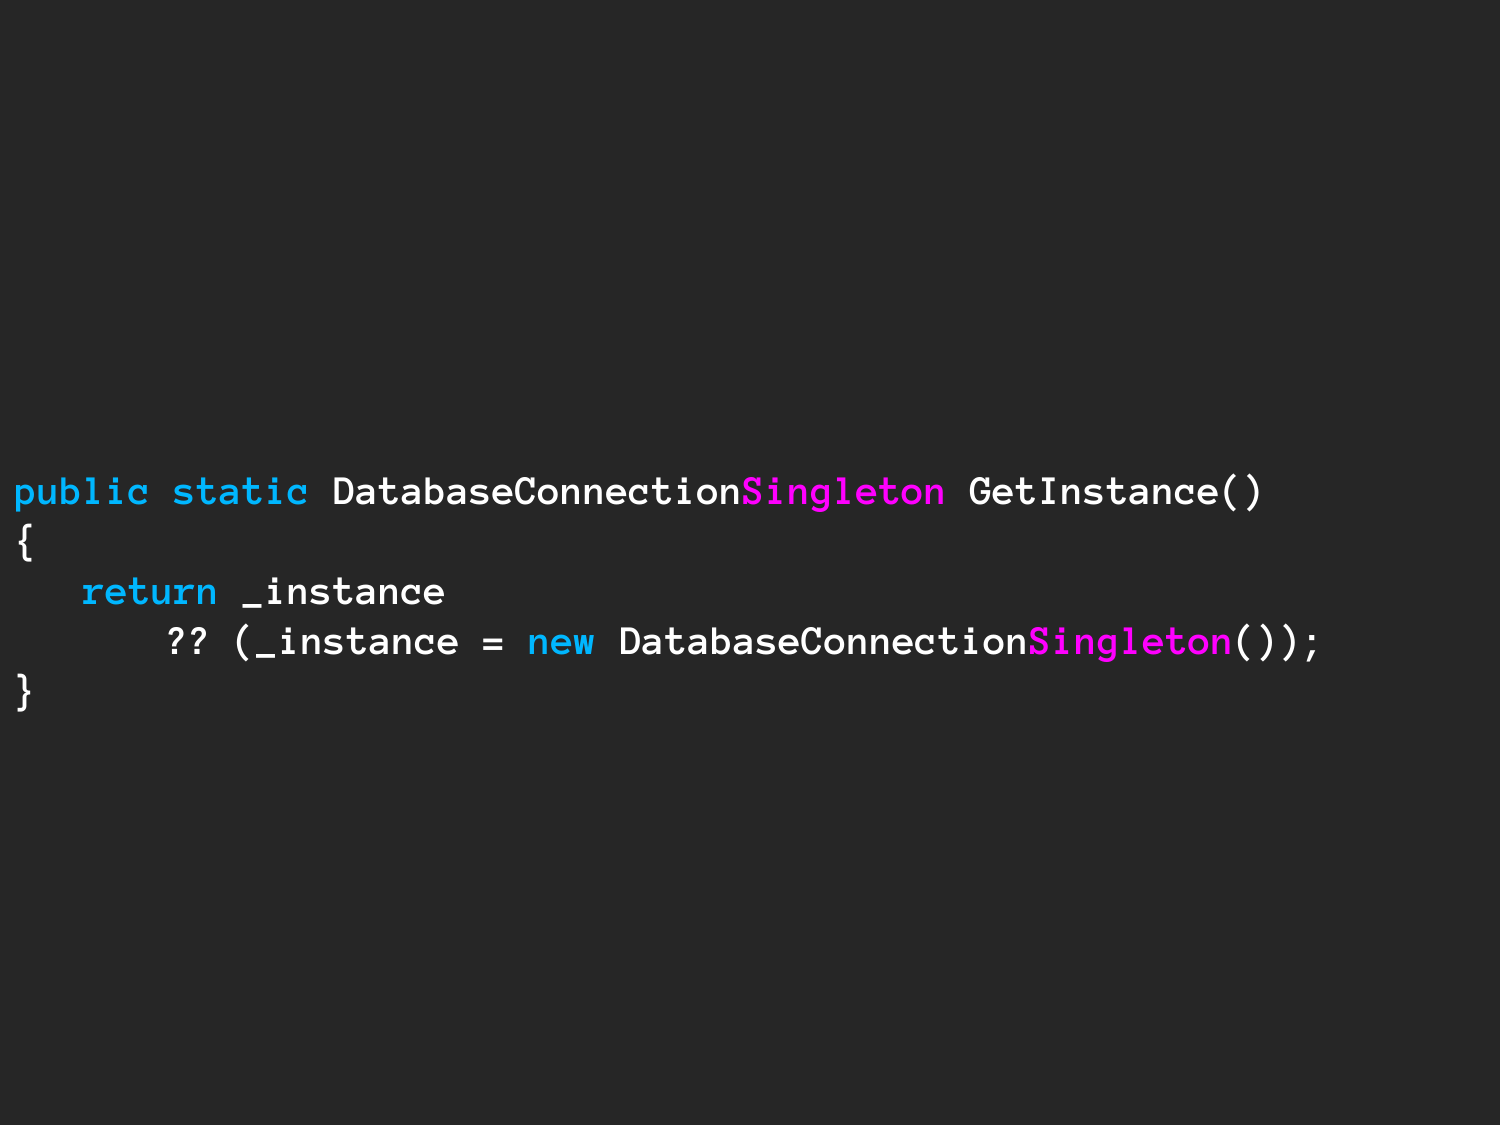

# public static DatabaseConnectionSingleton GetInstance() { return _instance ?? (_instance = new DatabaseConnectionSingleton()); }